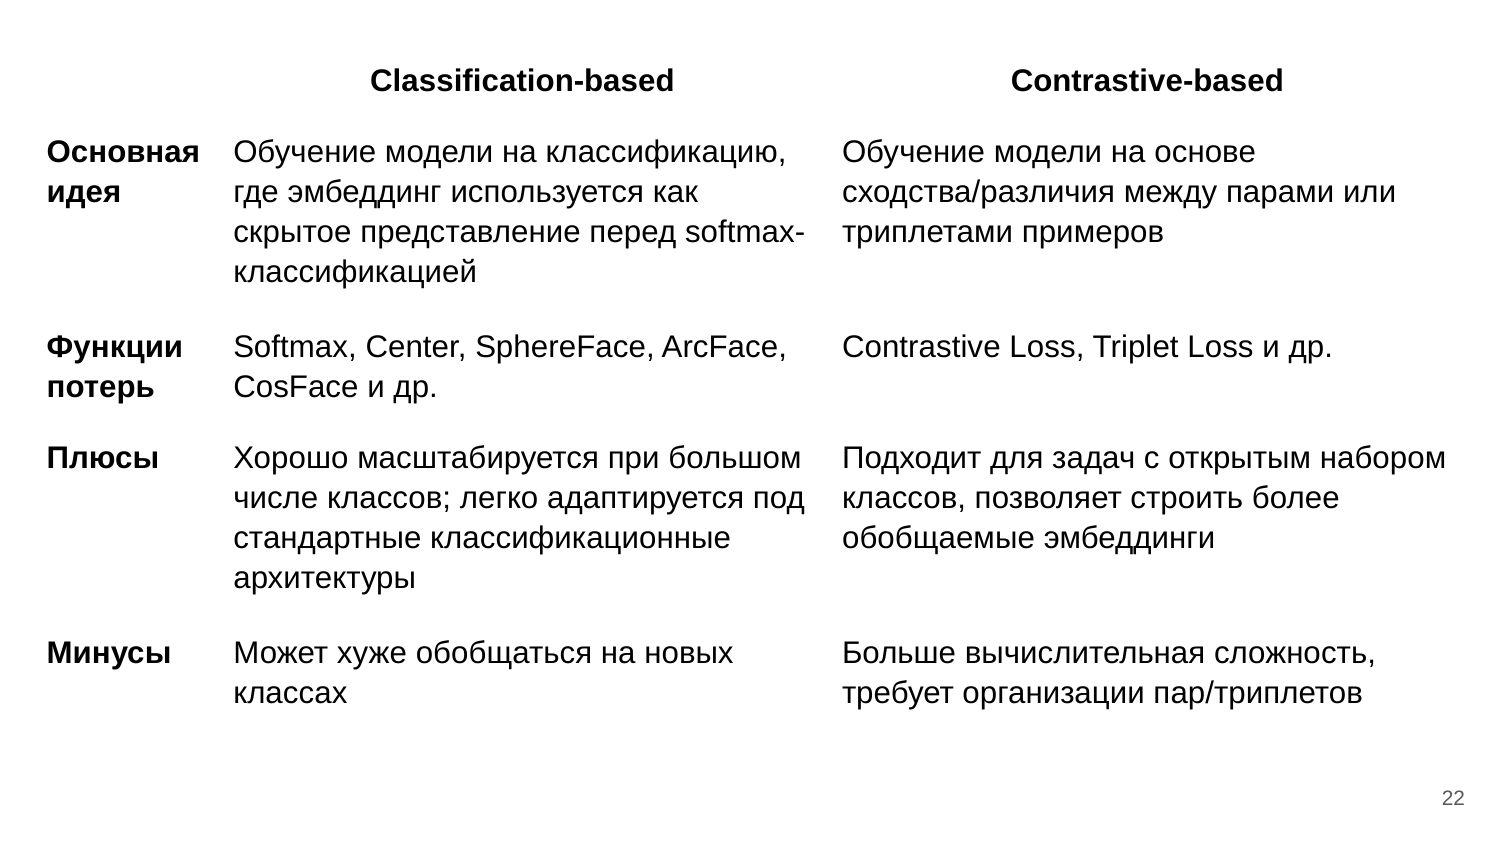

|  | Classification-based | Contrastive-based |
| --- | --- | --- |
| Основная идея | Обучение модели на классификацию, где эмбеддинг используется как скрытое представление перед softmax-классификацией | Обучение модели на основе сходства/различия между парами или триплетами примеров |
| Функции потерь | Softmax, Center, SphereFace, ArcFace, CosFace и др. | Contrastive Loss, Triplet Loss и др. |
| Плюсы | Хорошо масштабируется при большом числе классов; легко адаптируется под стандартные классификационные архитектуры | Подходит для задач с открытым набором классов, позволяет строить более обобщаемые эмбеддинги |
| Минусы | Может хуже обобщаться на новых классах | Больше вычислительная сложность, требует организации пар/триплетов |
22